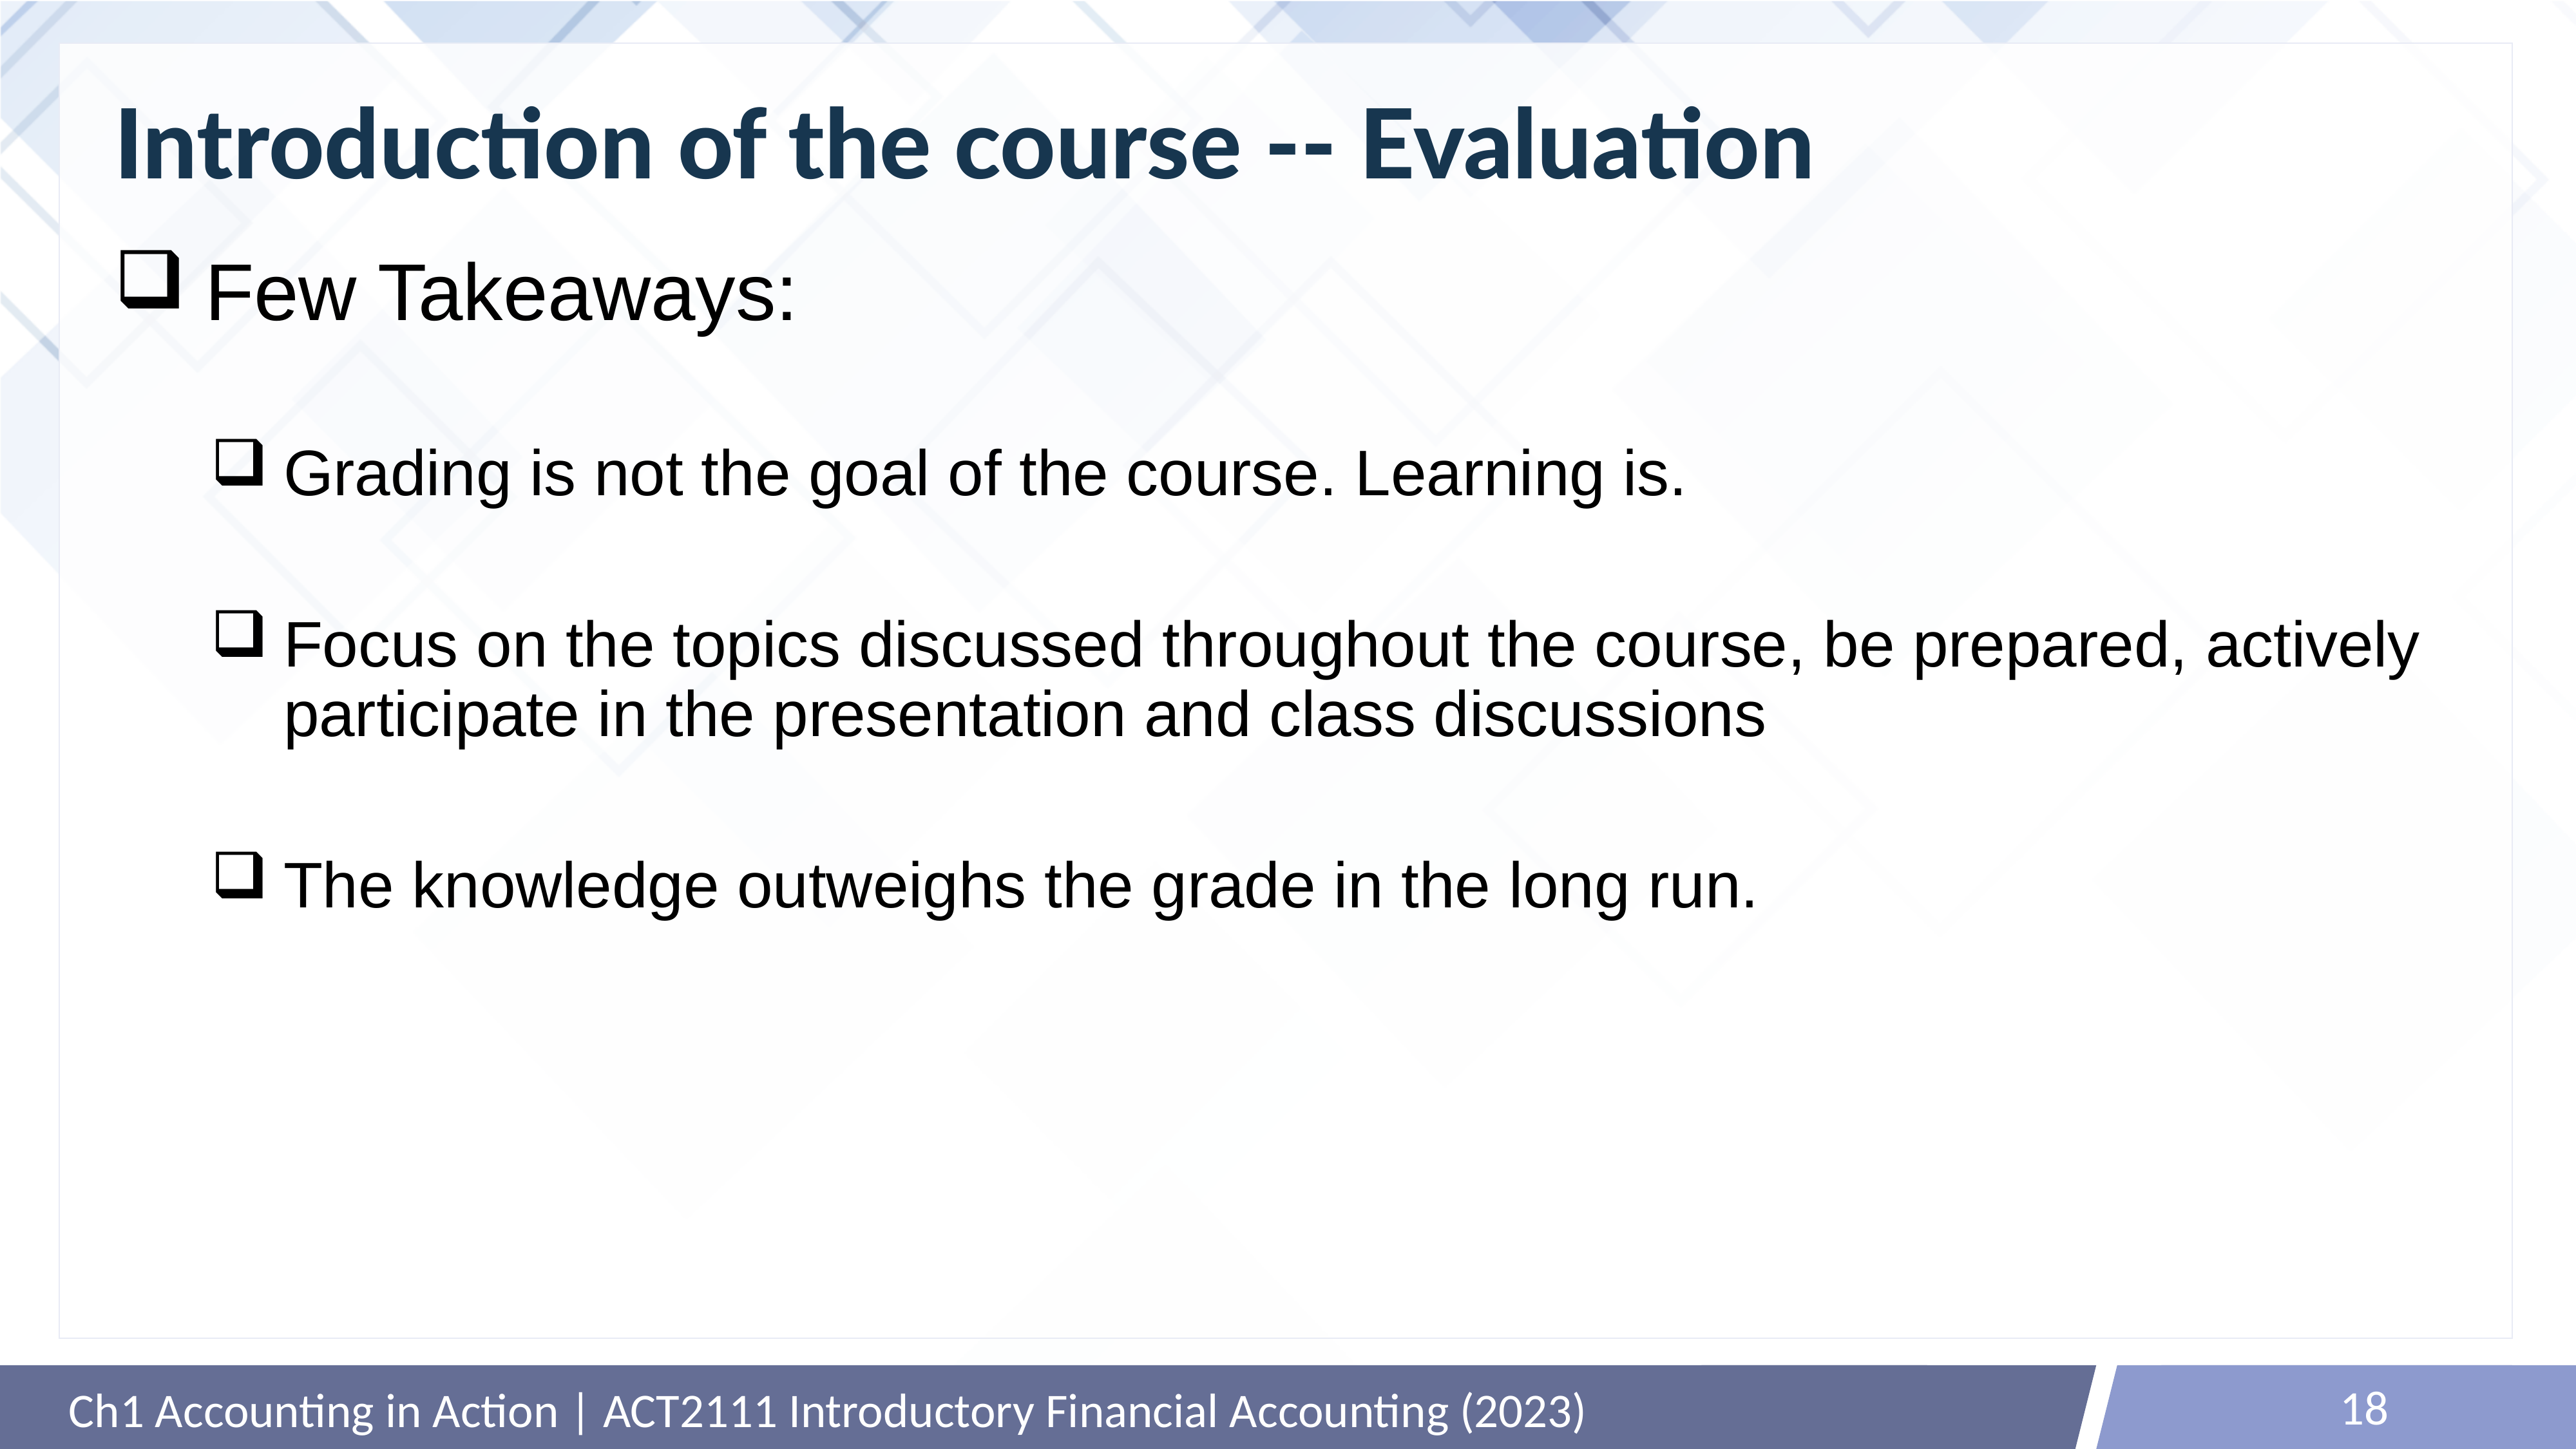

# Introduction of the course -- Evaluation
Few Takeaways:

Grading is not the goal of the course. Learning is.

Focus on the topics discussed throughout the course, be prepared, actively participate in the presentation and class discussions

The knowledge outweighs the grade in the long run.
18
Ch1 Accounting in Action | ACT2111 Introductory Financial Accounting (2023)